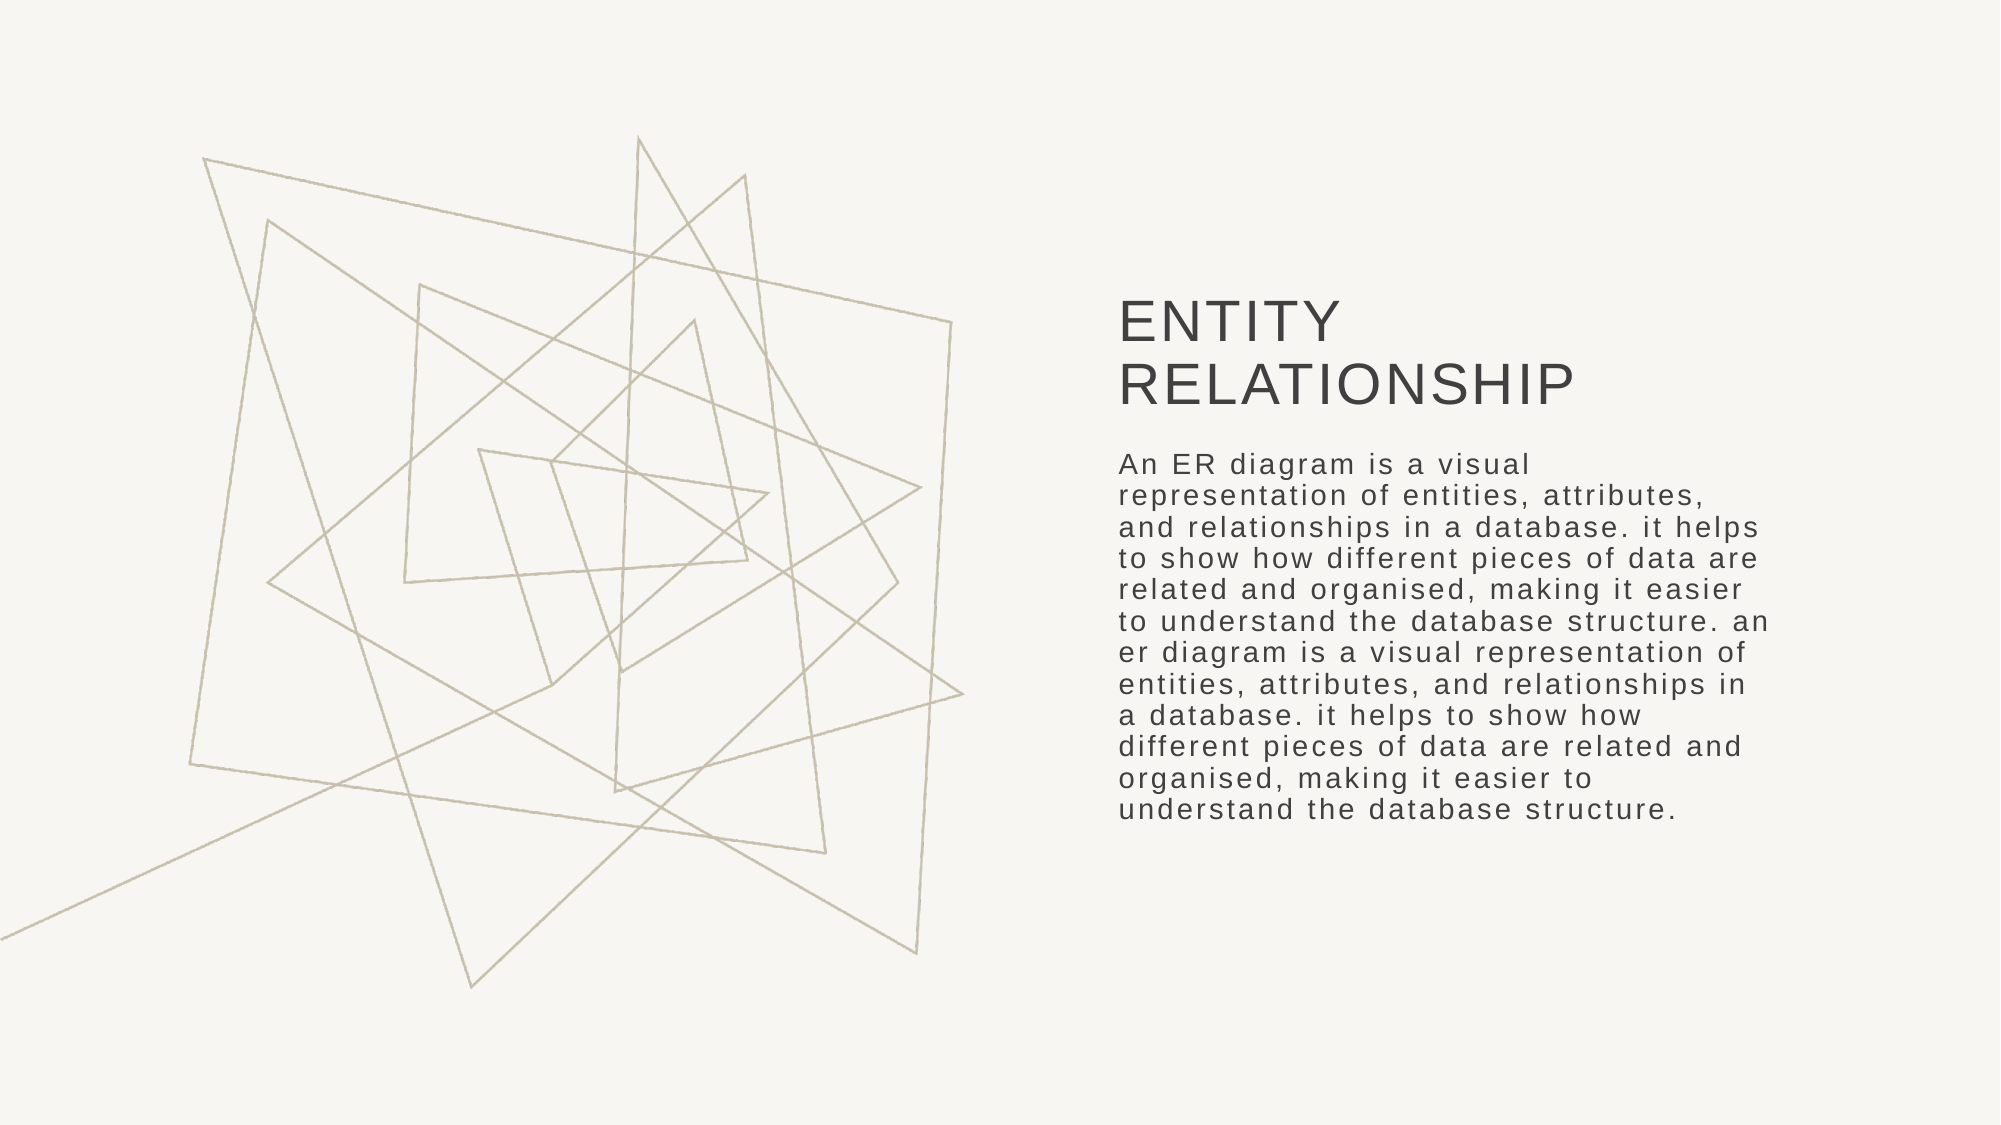

# Entity Relationship
An ER diagram is a visual representation of entities, attributes, and relationships in a database. it helps to show how different pieces of data are related and organised, making it easier to understand the database structure. an er diagram is a visual representation of entities, attributes, and relationships in a database. it helps to show how different pieces of data are related and organised, making it easier to understand the database structure.